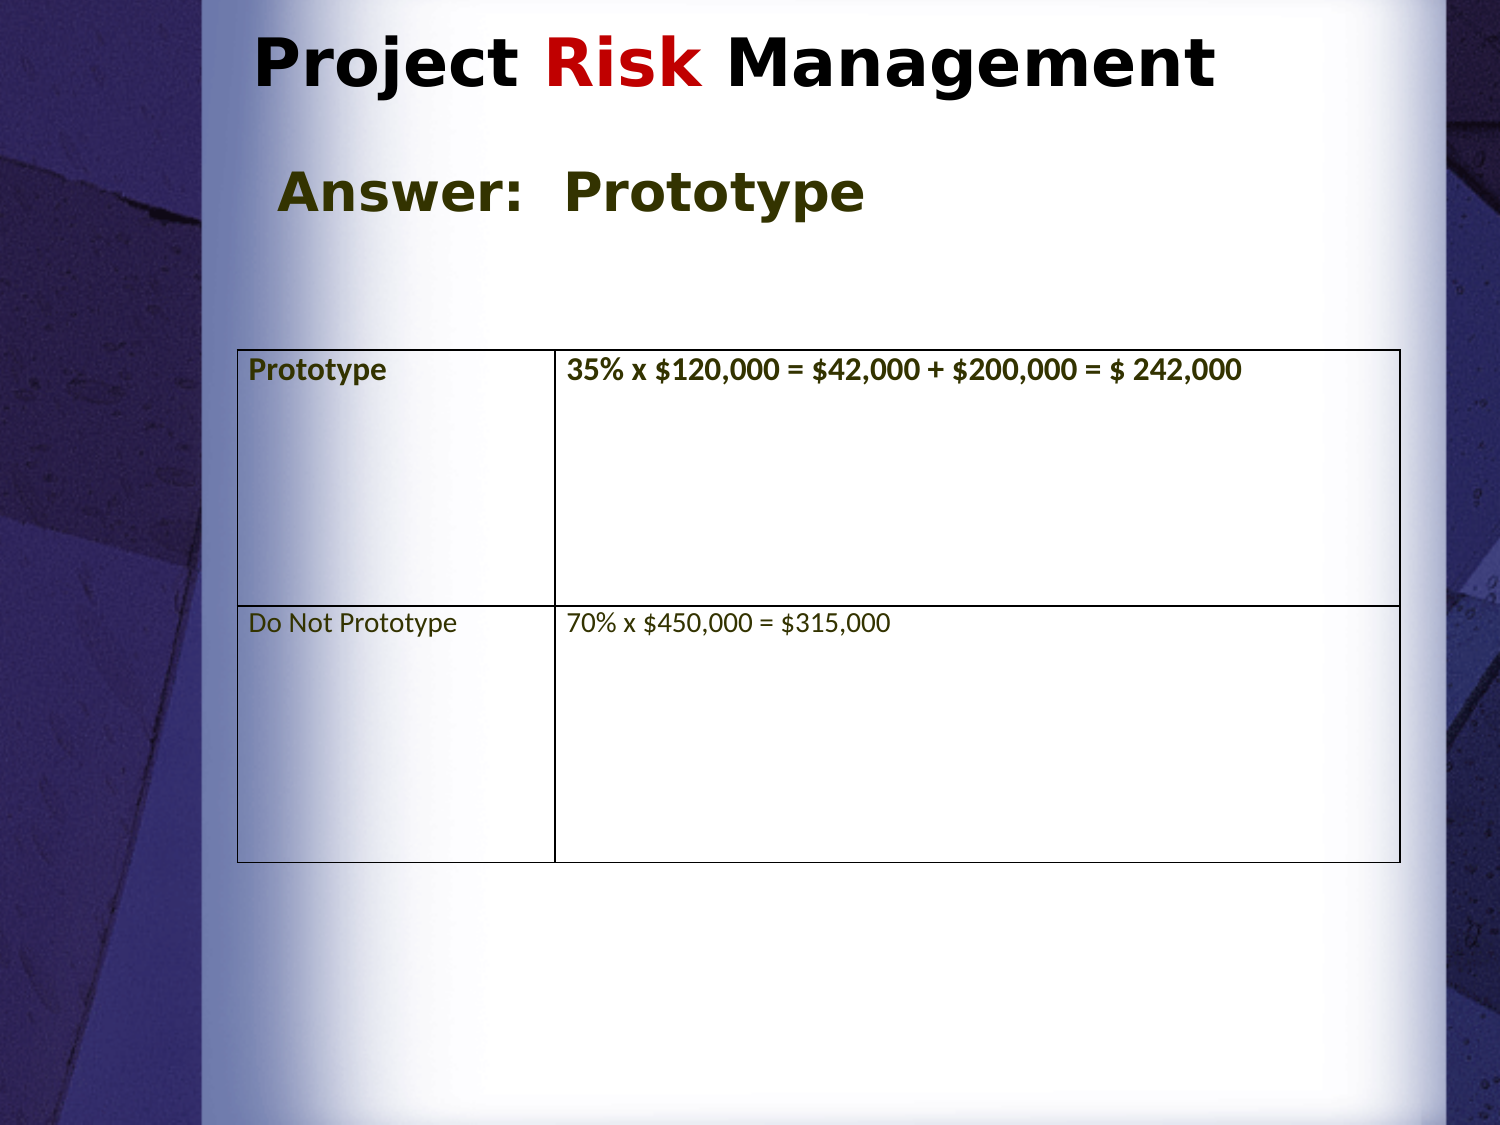

# Project Risk Management
Answer:  Prototype

| Prototype | 35% x $120,000 = $42,000 + $200,000 = $ 242,000 |
| --- | --- |
| Do Not Prototype | 70% x $450,000 = $315,000 |